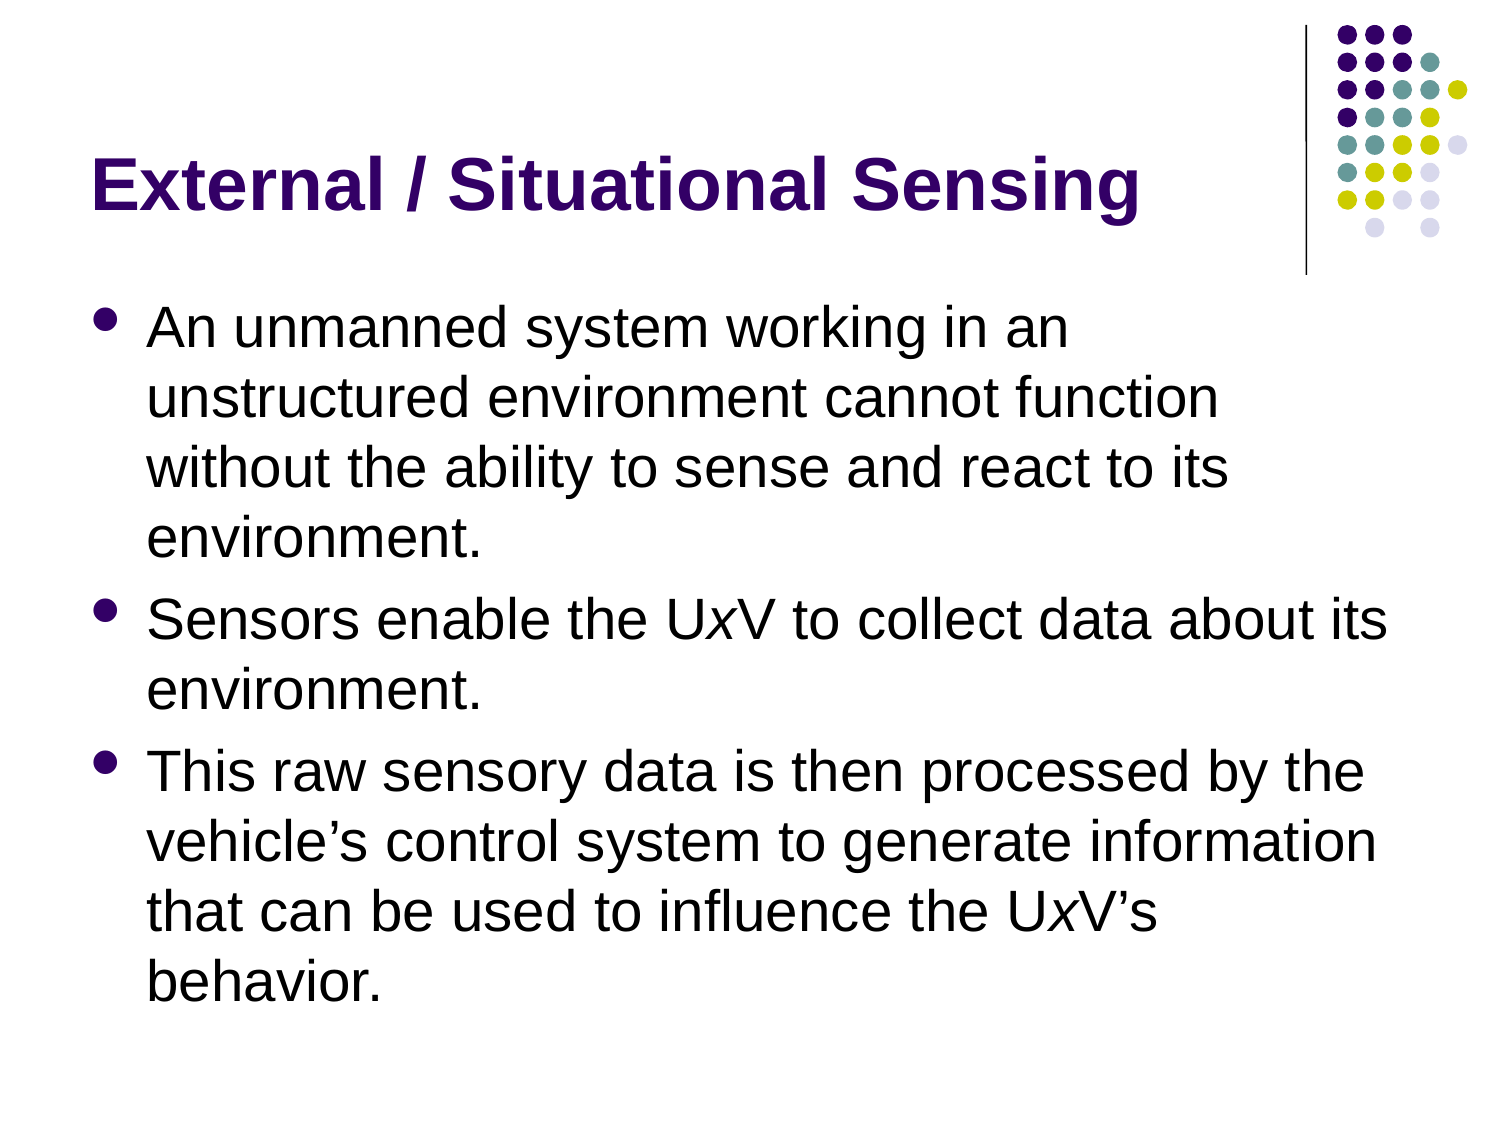

# External / Situational Sensing
An unmanned system working in an unstructured environment cannot function without the ability to sense and react to its environment.
Sensors enable the UxV to collect data about its environment.
This raw sensory data is then processed by the vehicle’s control system to generate information that can be used to influence the UxV’s behavior.